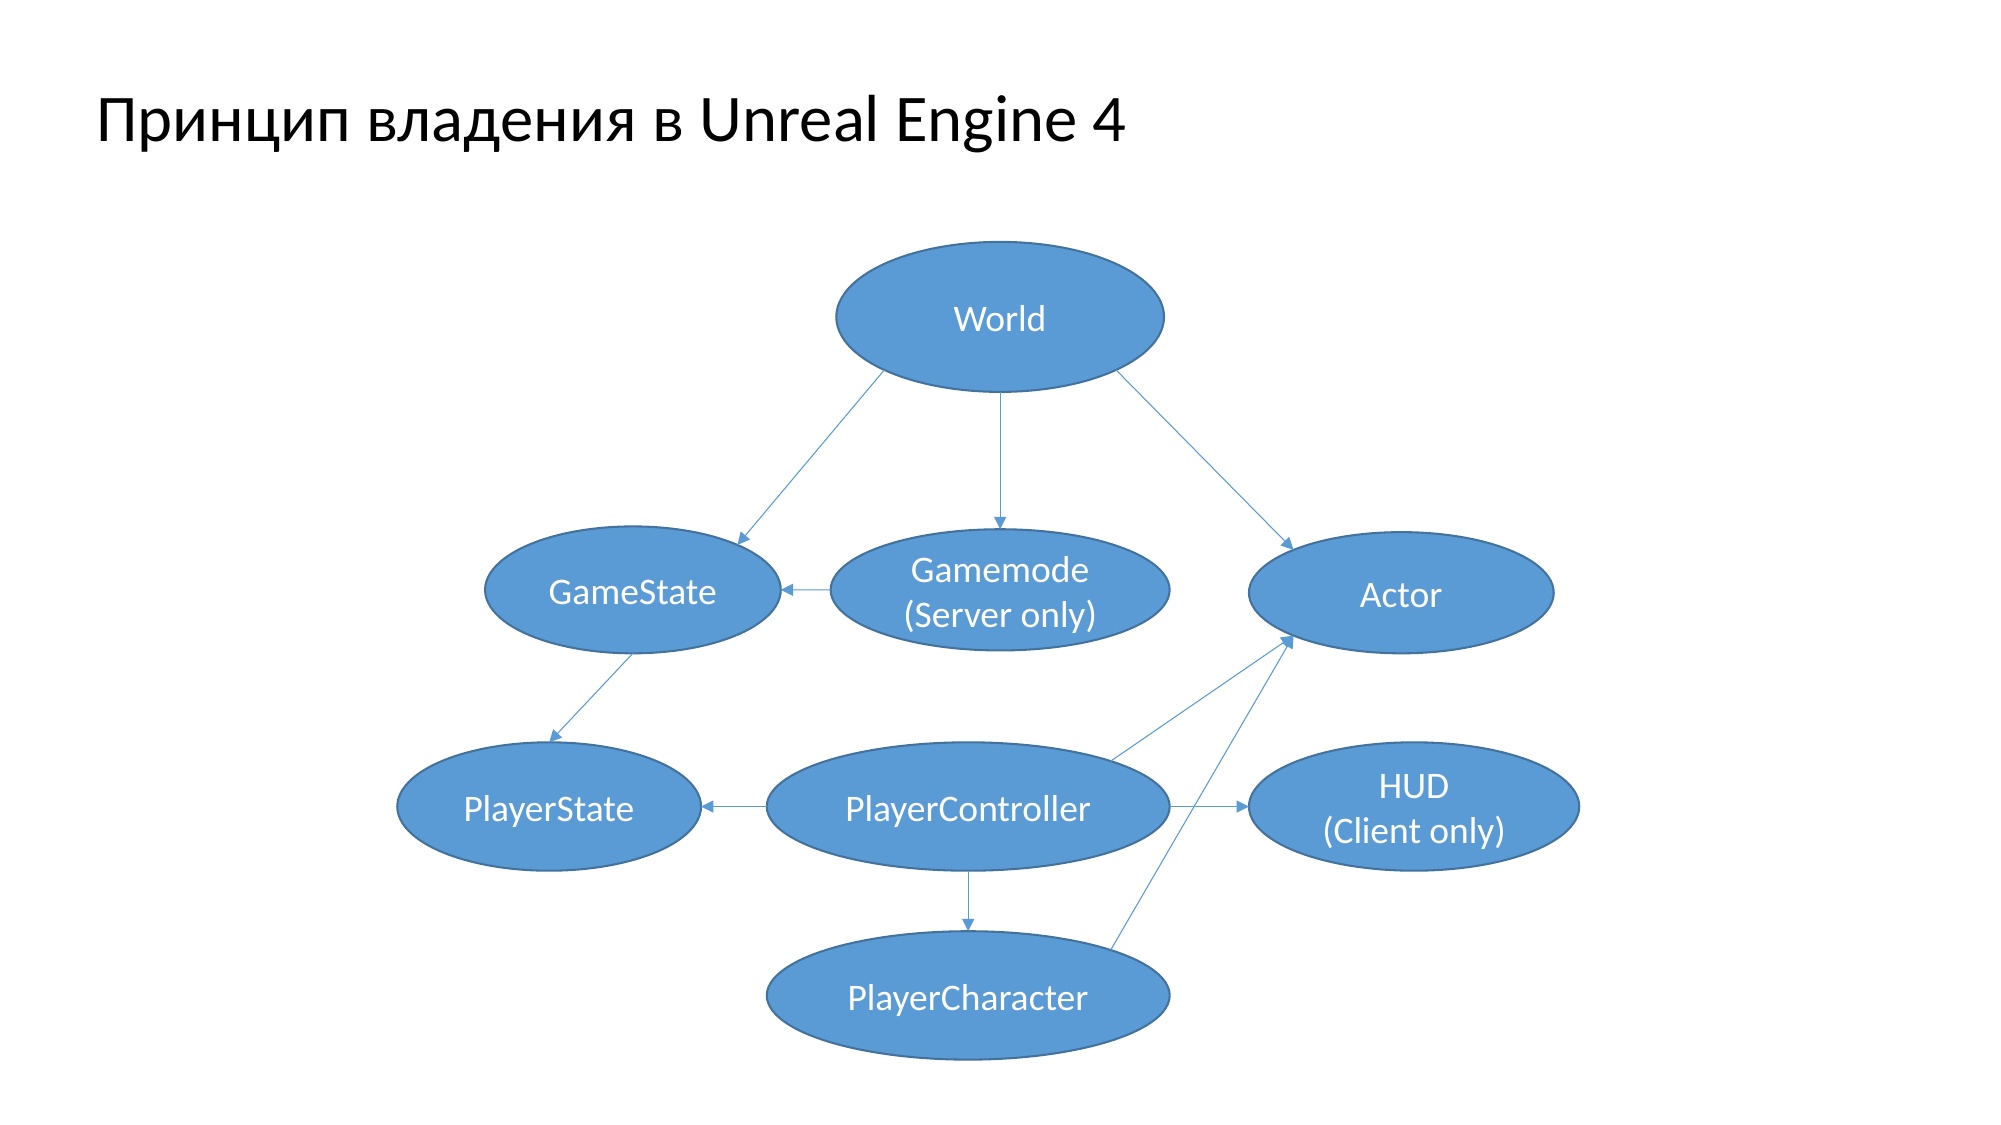

Принцип владения в Unreal Engine 4
World
GameState
Gamemode
(Server only)
Actor
PlayerState
PlayerController
HUD
(Client only)
PlayerCharacter